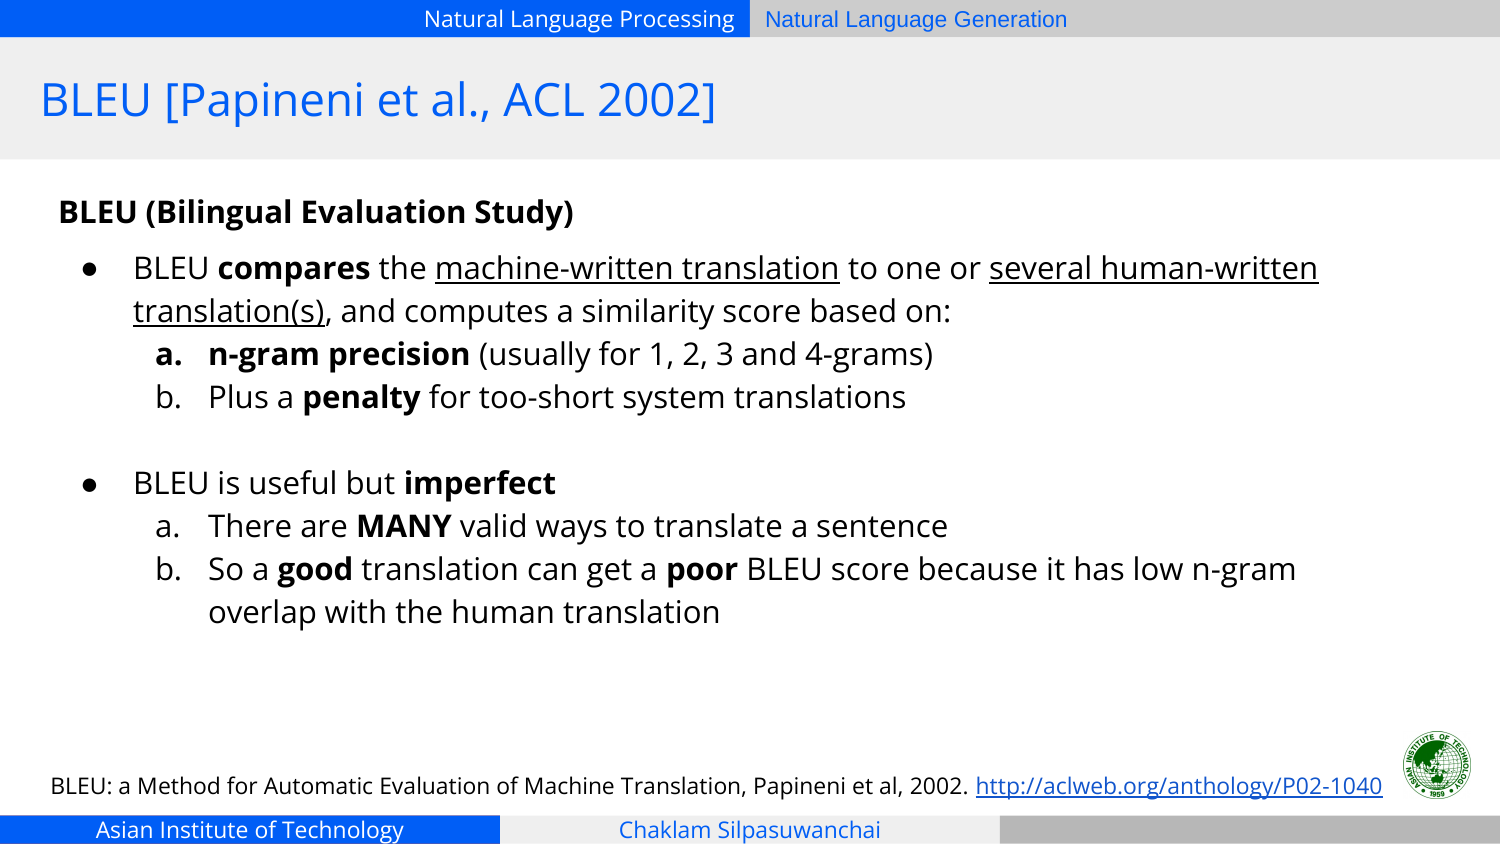

# BLEU [Papineni et al., ACL 2002]
BLEU (Bilingual Evaluation Study)
BLEU compares the machine-written translation to one or several human-written translation(s), and computes a similarity score based on:
n-gram precision (usually for 1, 2, 3 and 4-grams)
Plus a penalty for too-short system translations
BLEU is useful but imperfect
There are MANY valid ways to translate a sentence
So a good translation can get a poor BLEU score because it has low n-gram overlap with the human translation

BLEU: a Method for Automatic Evaluation of Machine Translation, Papineni et al, 2002. http://aclweb.org/anthology/P02-1040